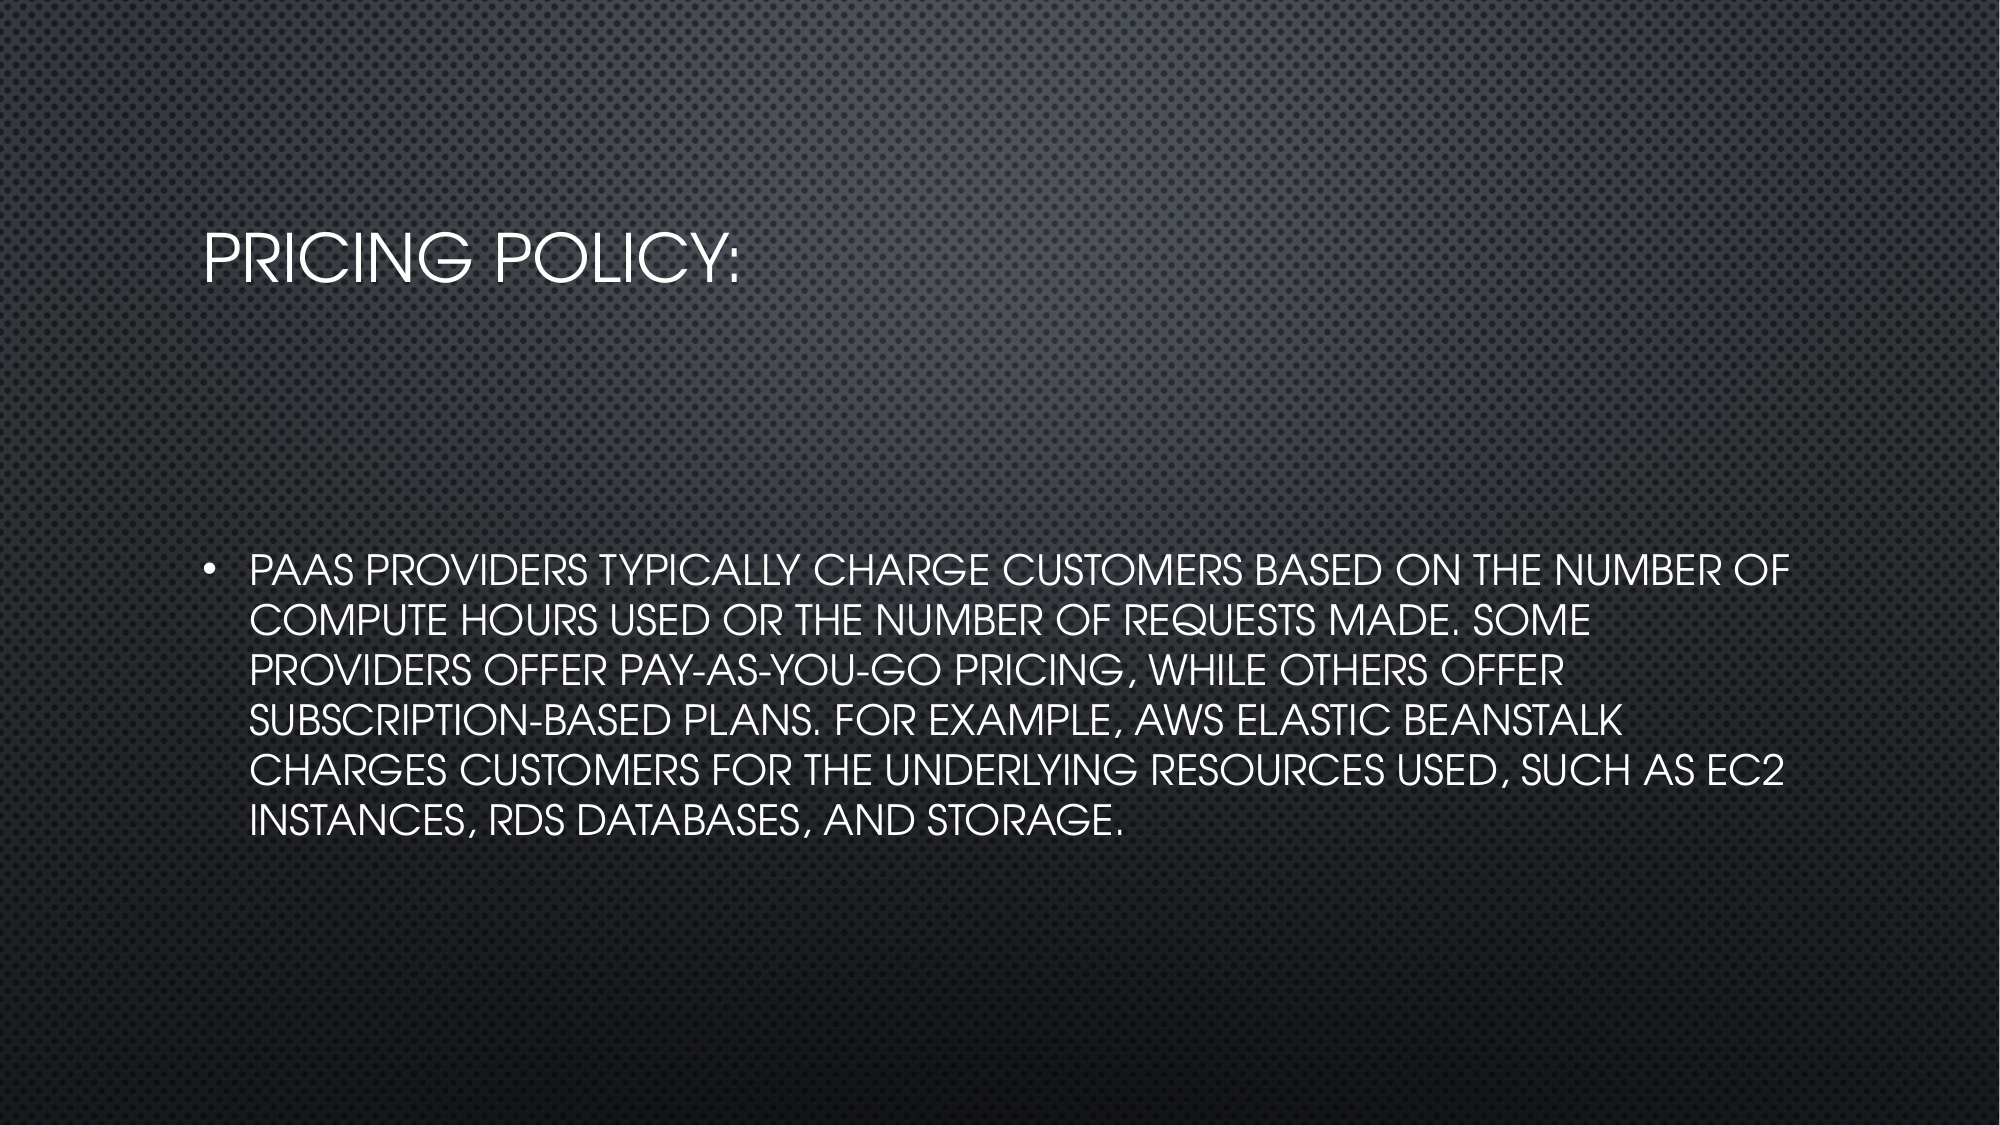

# Pricing policy:
PaaS providers typically charge customers based on the number of compute hours used or the number of requests made. Some providers offer pay-as-you-go pricing, while others offer subscription-based plans. For example, AWS Elastic Beanstalk charges customers for the underlying resources used, such as EC2 instances, RDS databases, and storage.